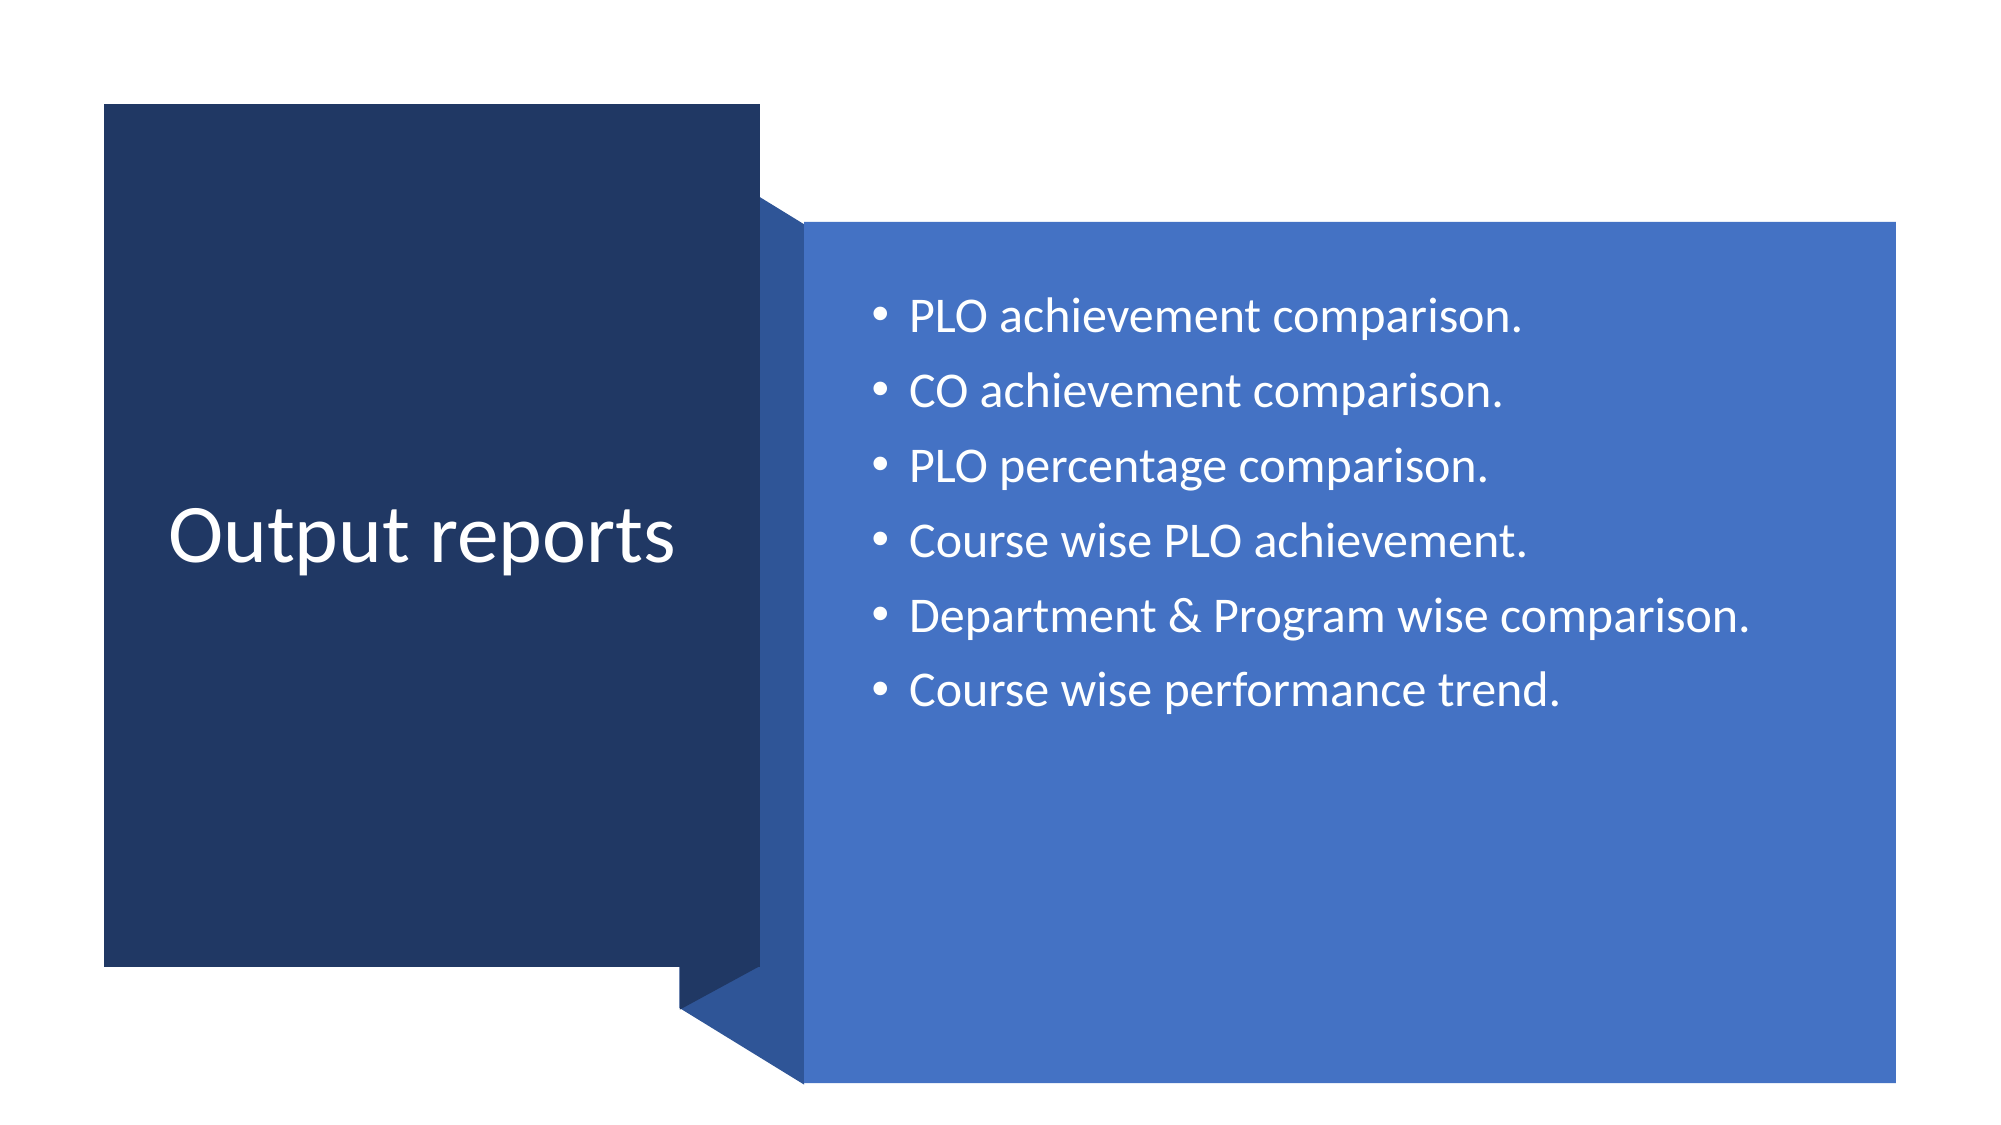

# Output reports

PLO achievement comparison.
CO achievement comparison.
PLO percentage comparison.
Course wise PLO achievement.
Department & Program wise comparison.
Course wise performance trend.